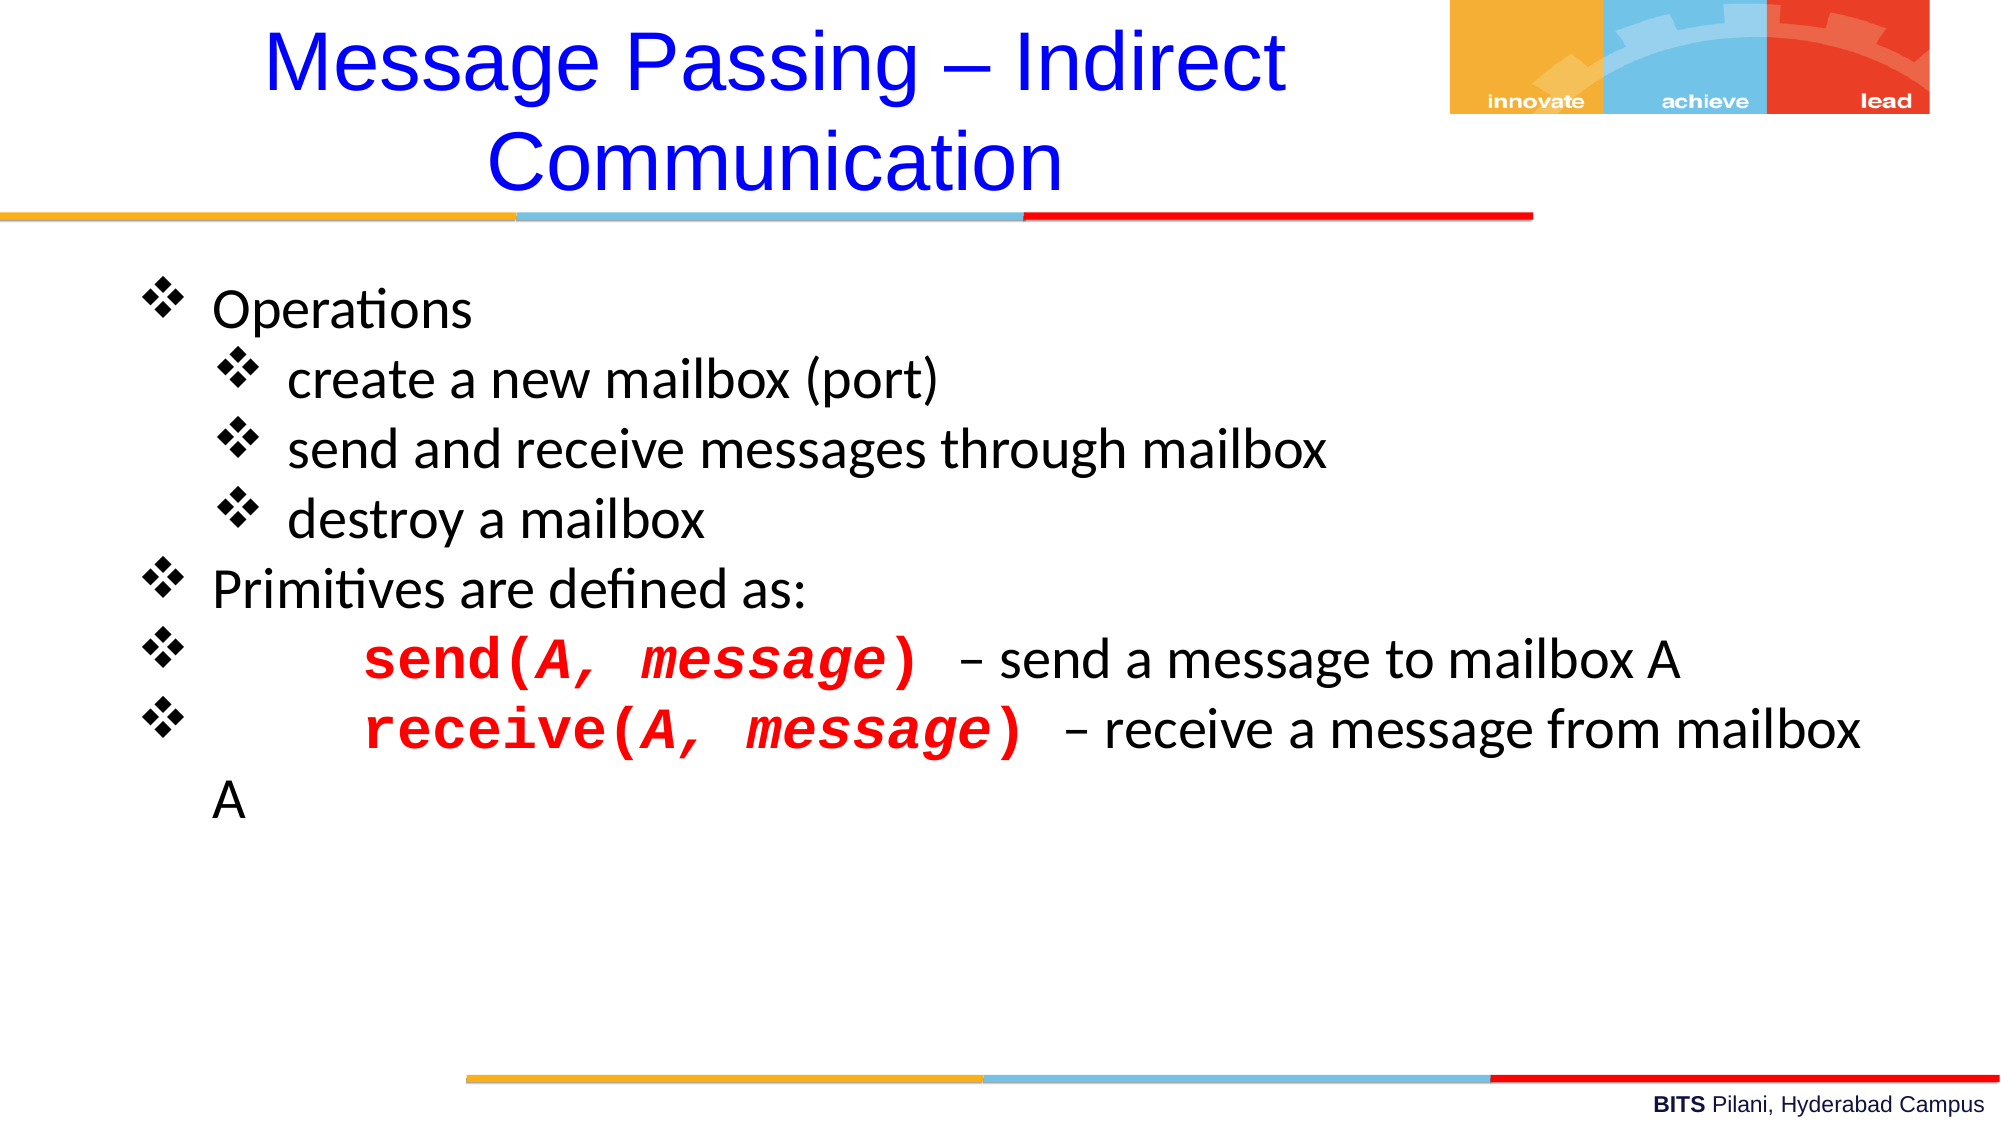

Message Passing – Indirect Communication
Operations
create a new mailbox (port)
send and receive messages through mailbox
destroy a mailbox
Primitives are defined as:
	send(A, message) – send a message to mailbox A
	receive(A, message) – receive a message from mailbox A